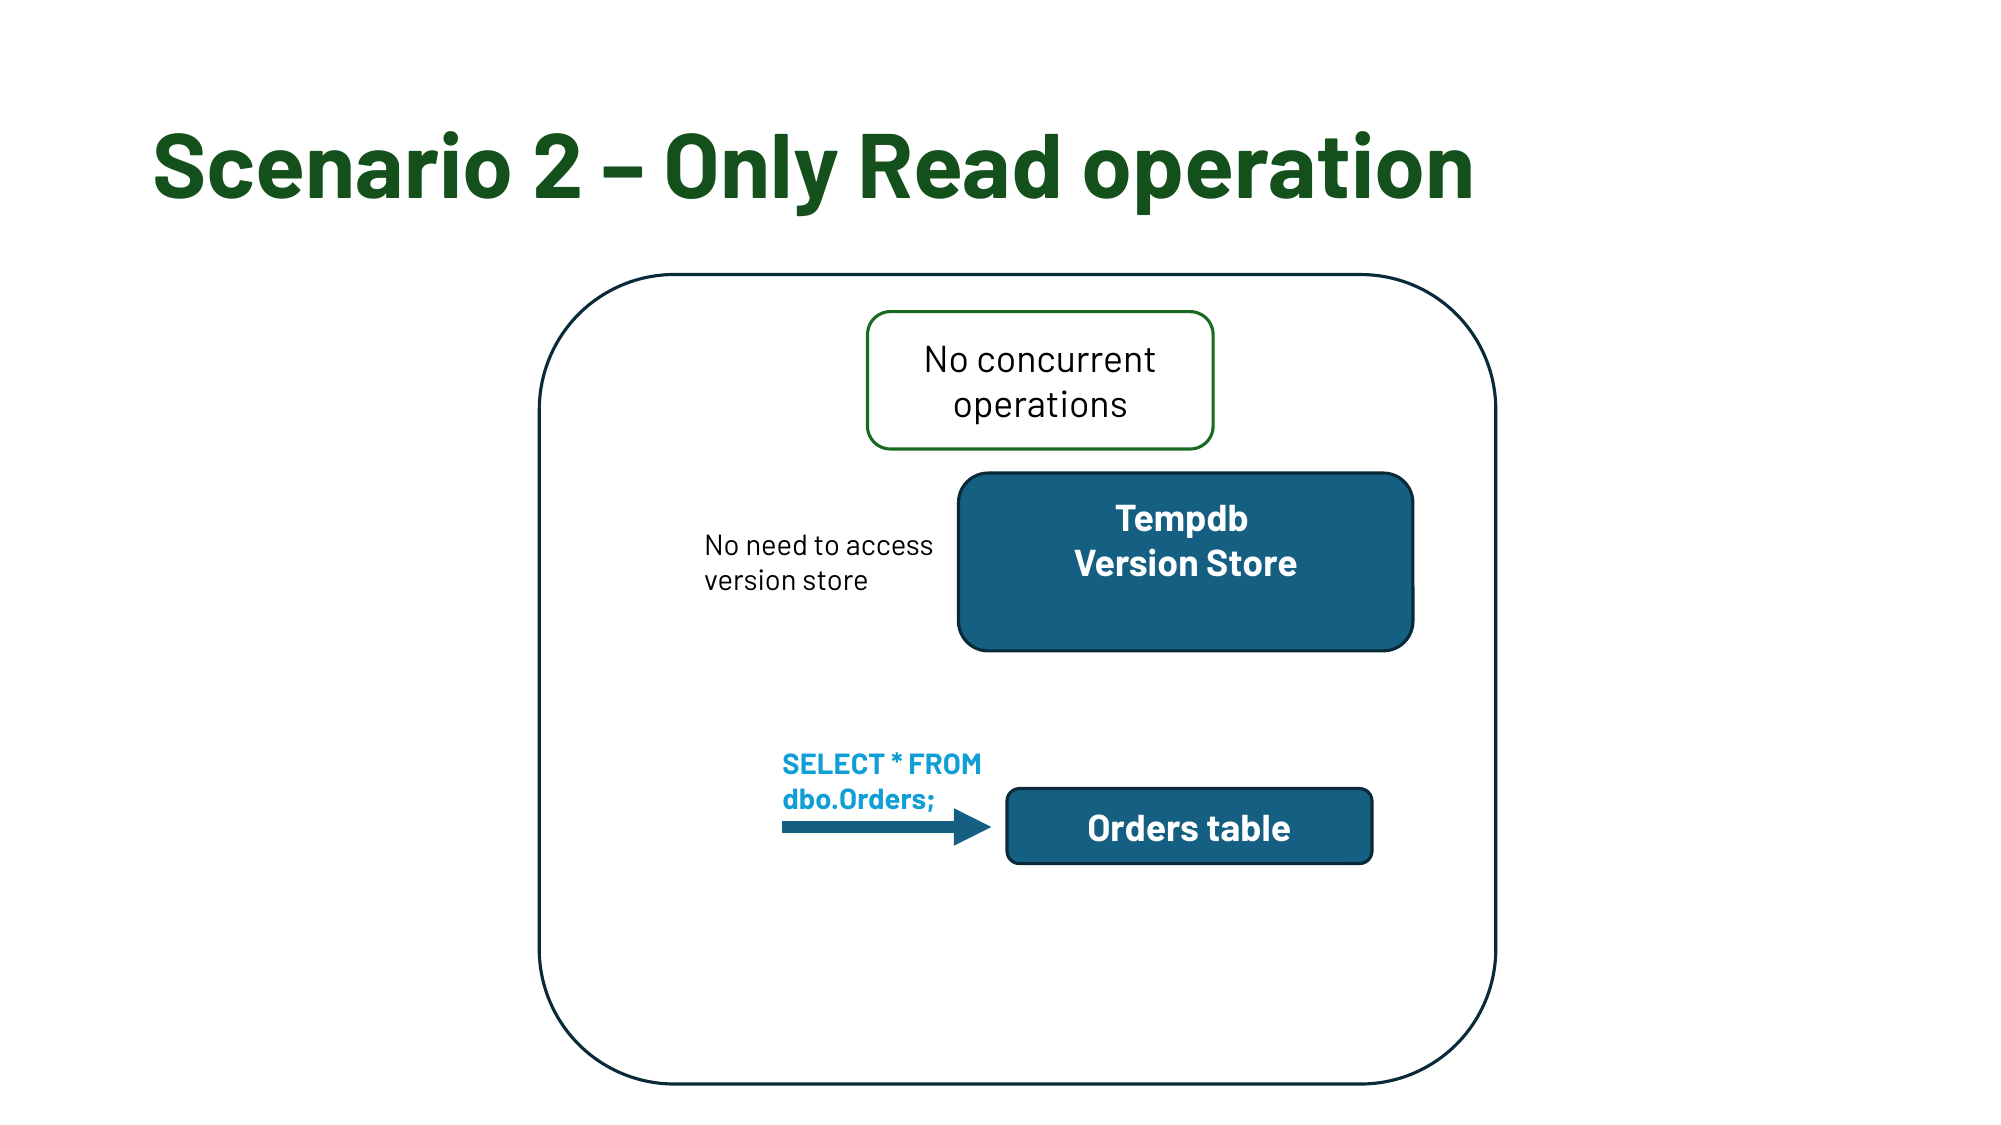

# Scenario 2 – Only Read operation

No concurrent operations
Tempdb
Version Store

No need to access version store
SELECT * FROM dbo.Orders;
Orders table